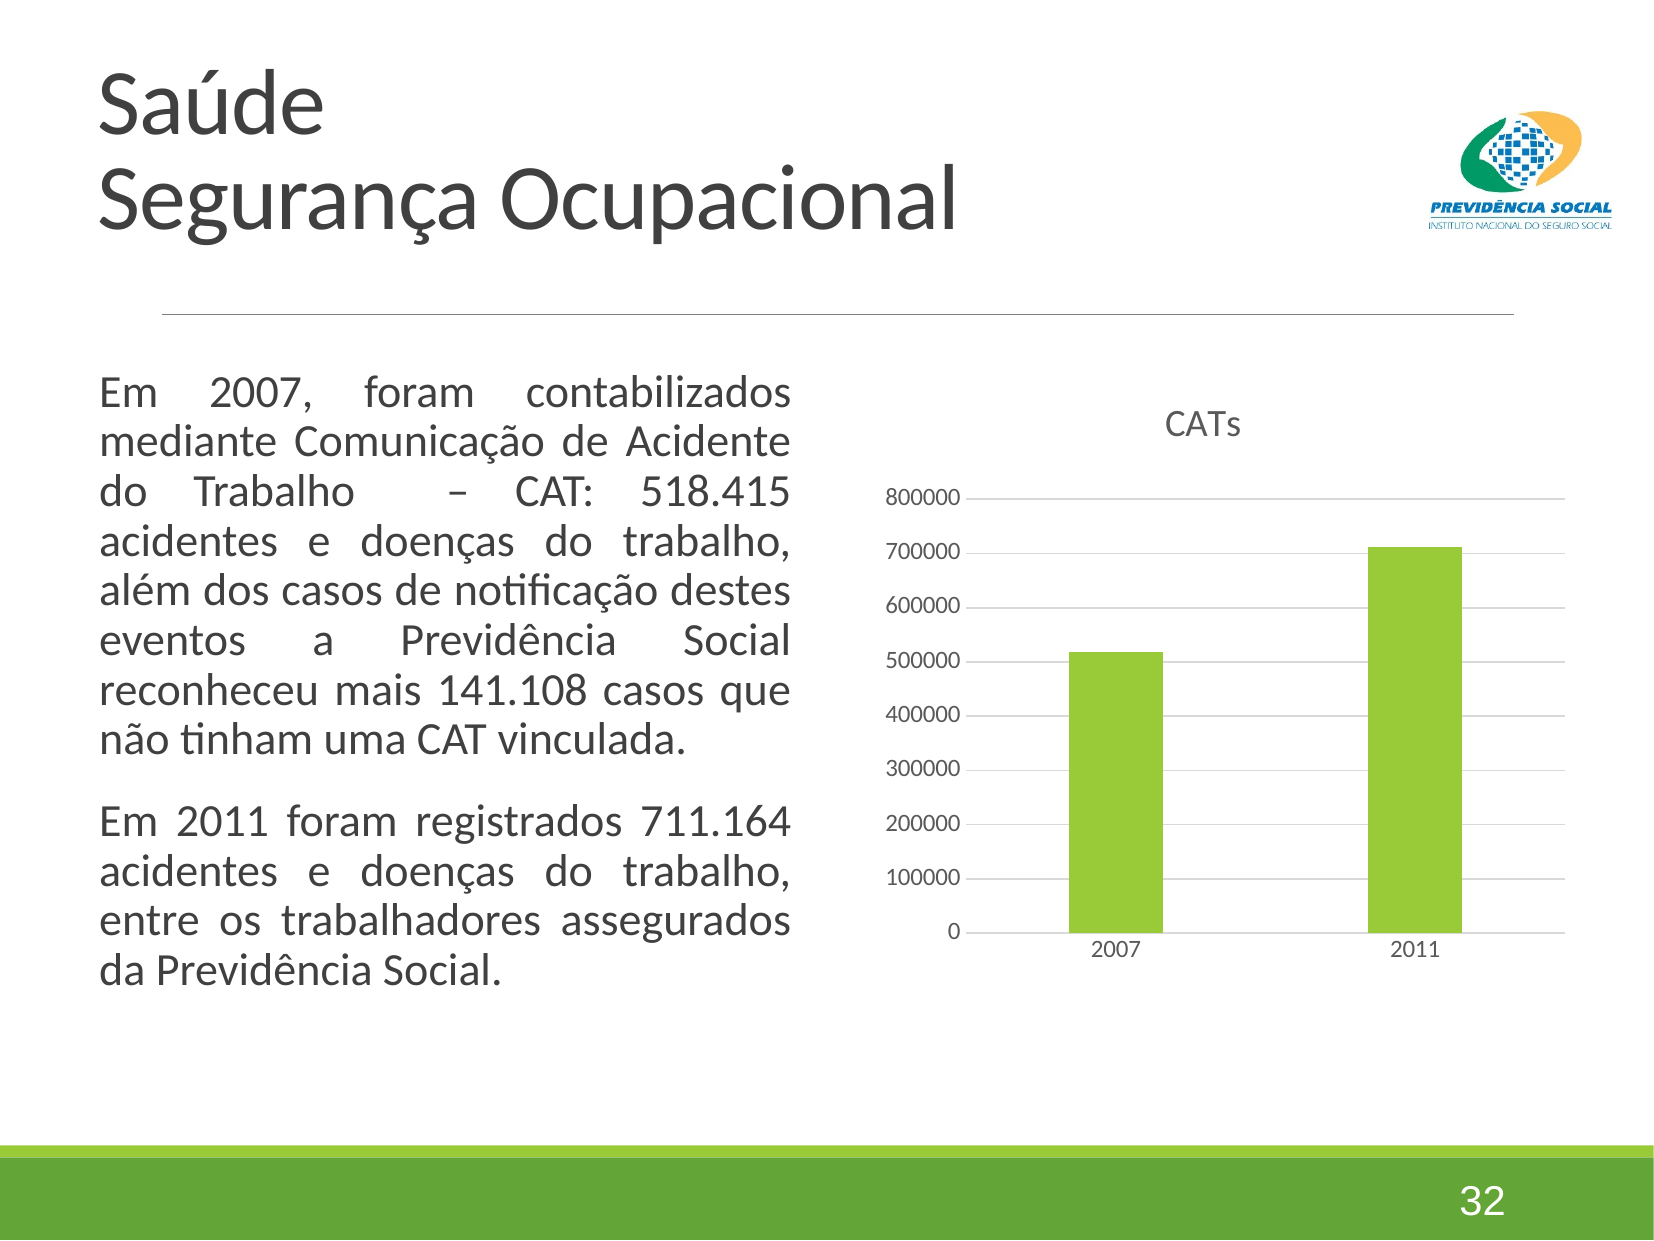

# Saúde Segurança Ocupacional

### Chart:

| Category | CATs |
|---|---|
| 2007 | 518415.0 |
| 2011 | 711164.0 |
Em 2007, foram contabilizados mediante Comunicação de Acidente do Trabalho  – CAT: 518.415 acidentes e doenças do trabalho, além dos casos de notificação destes eventos a Previdência Social reconheceu mais 141.108 casos que não tinham uma CAT vinculada.
Em 2011 foram registrados 711.164 acidentes e doenças do trabalho, entre os trabalhadores assegurados da Previdência Social.

32